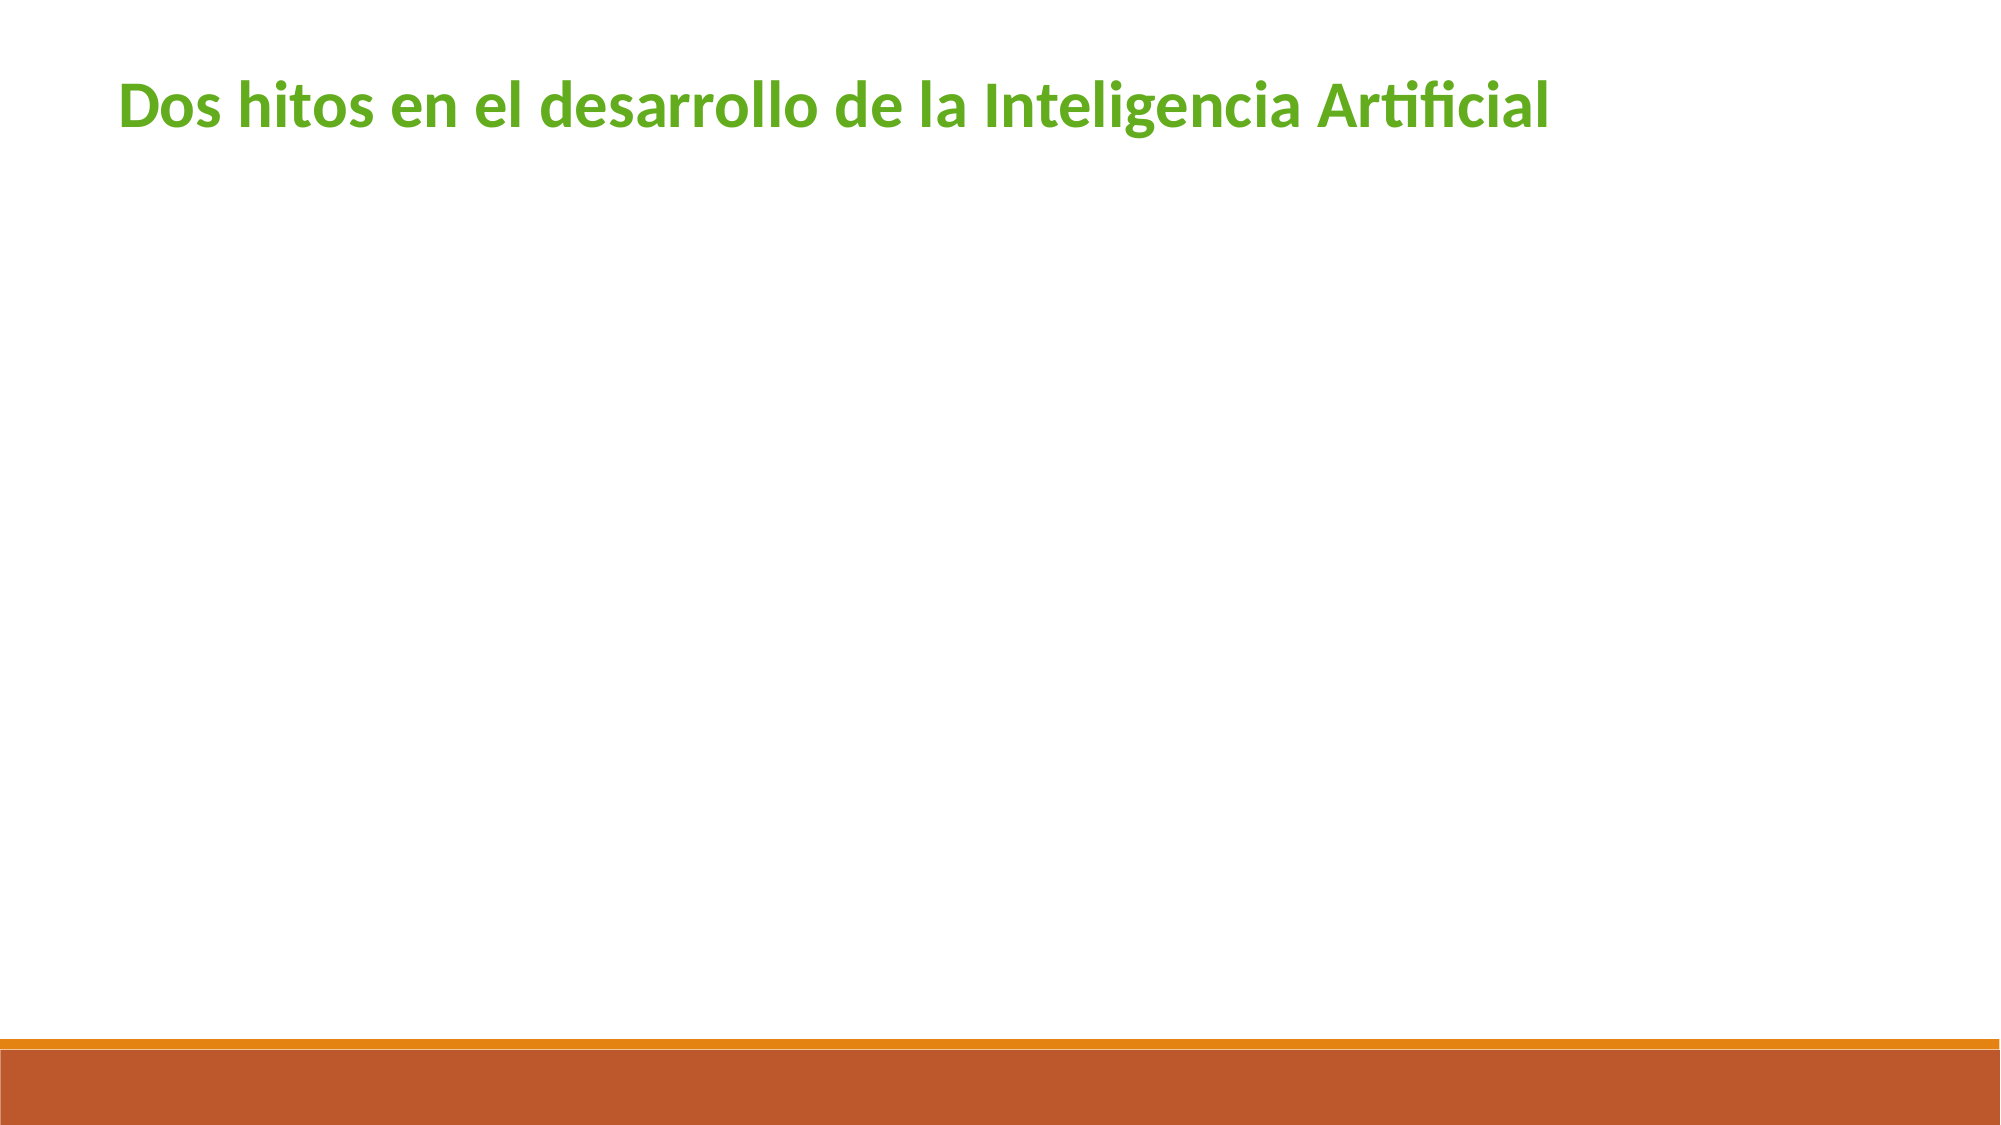

Dos hitos en el desarrollo de la Inteligencia Artificial